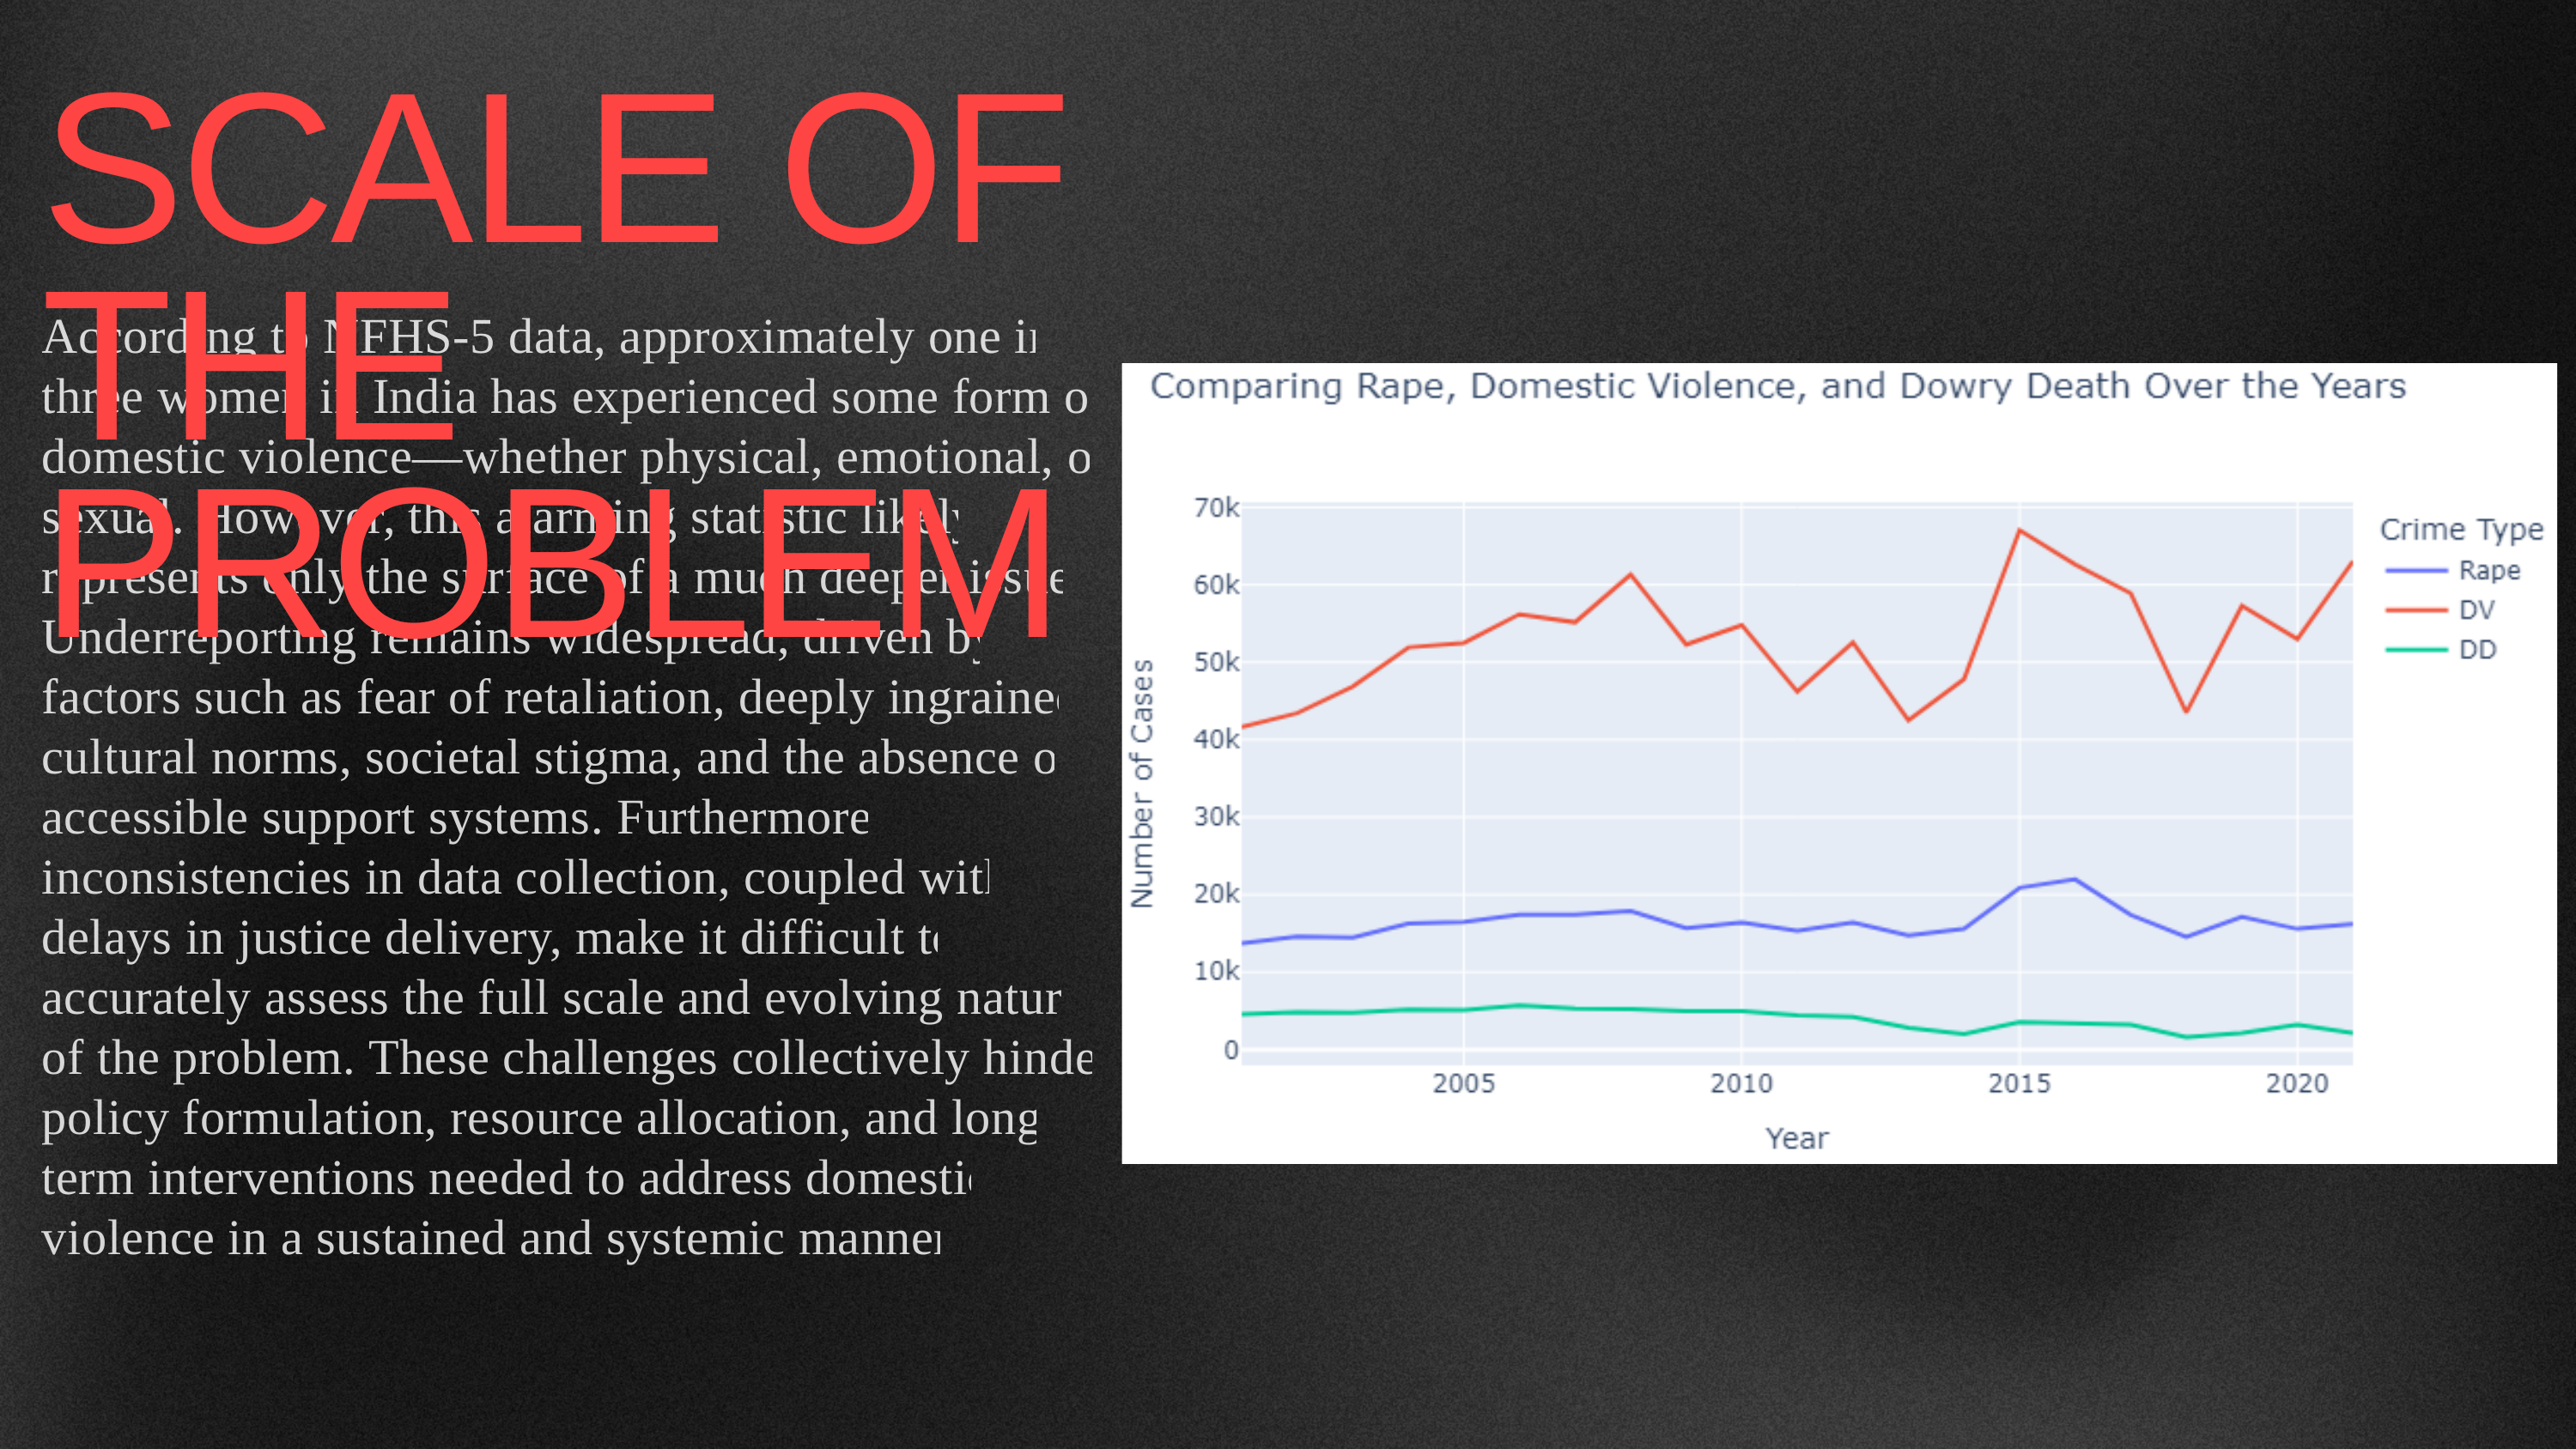

SCALE OF THE PROBLEM
According to NFHS-5 data, approximately one in three women in India has experienced some form of domestic violence—whether physical, emotional, or sexual. However, this alarming statistic likely represents only the surface of a much deeper issue. Underreporting remains widespread, driven by factors such as fear of retaliation, deeply ingrained cultural norms, societal stigma, and the absence of accessible support systems. Furthermore, inconsistencies in data collection, coupled with delays in justice delivery, make it difficult to accurately assess the full scale and evolving nature of the problem. These challenges collectively hinder policy formulation, resource allocation, and long-term interventions needed to address domestic violence in a sustained and systemic manner.